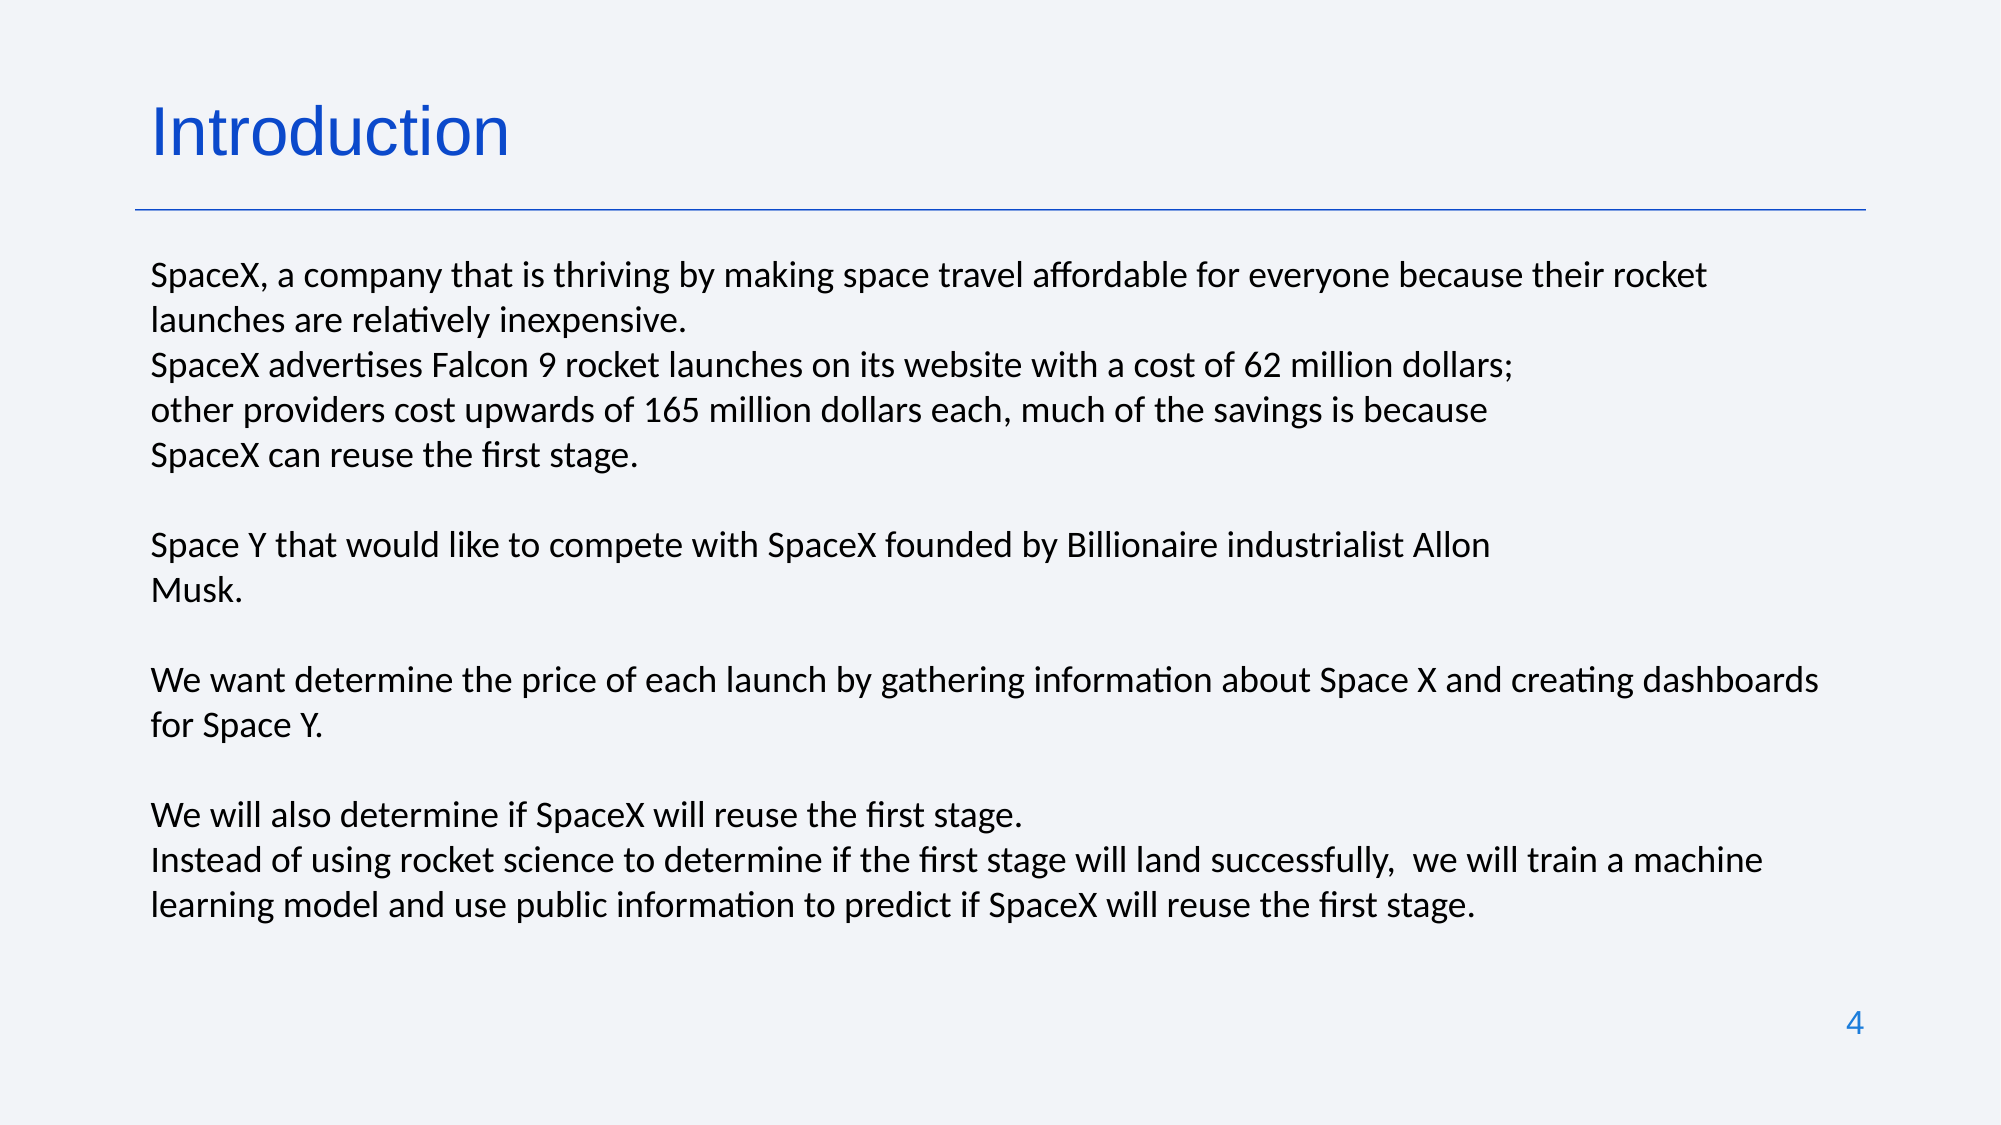

Introduction
SpaceX, a company that is thriving by making space travel affordable for everyone because their rocket launches are relatively inexpensive.
SpaceX advertises Falcon 9 rocket launches on its website with a cost of 62 million dollars;
other providers cost upwards of 165 million dollars each, much of the savings is because
SpaceX can reuse the first stage.

Space Y that would like to compete with SpaceX founded by Billionaire industrialist Allon
Musk.

We want determine the price of each launch by gathering information about Space X and creating dashboards for Space Y.

We will also determine if SpaceX will reuse the first stage.
Instead of using rocket science to determine if the first stage will land successfully,  we will train a machine learning model and use public information to predict if SpaceX will reuse the first stage.

4